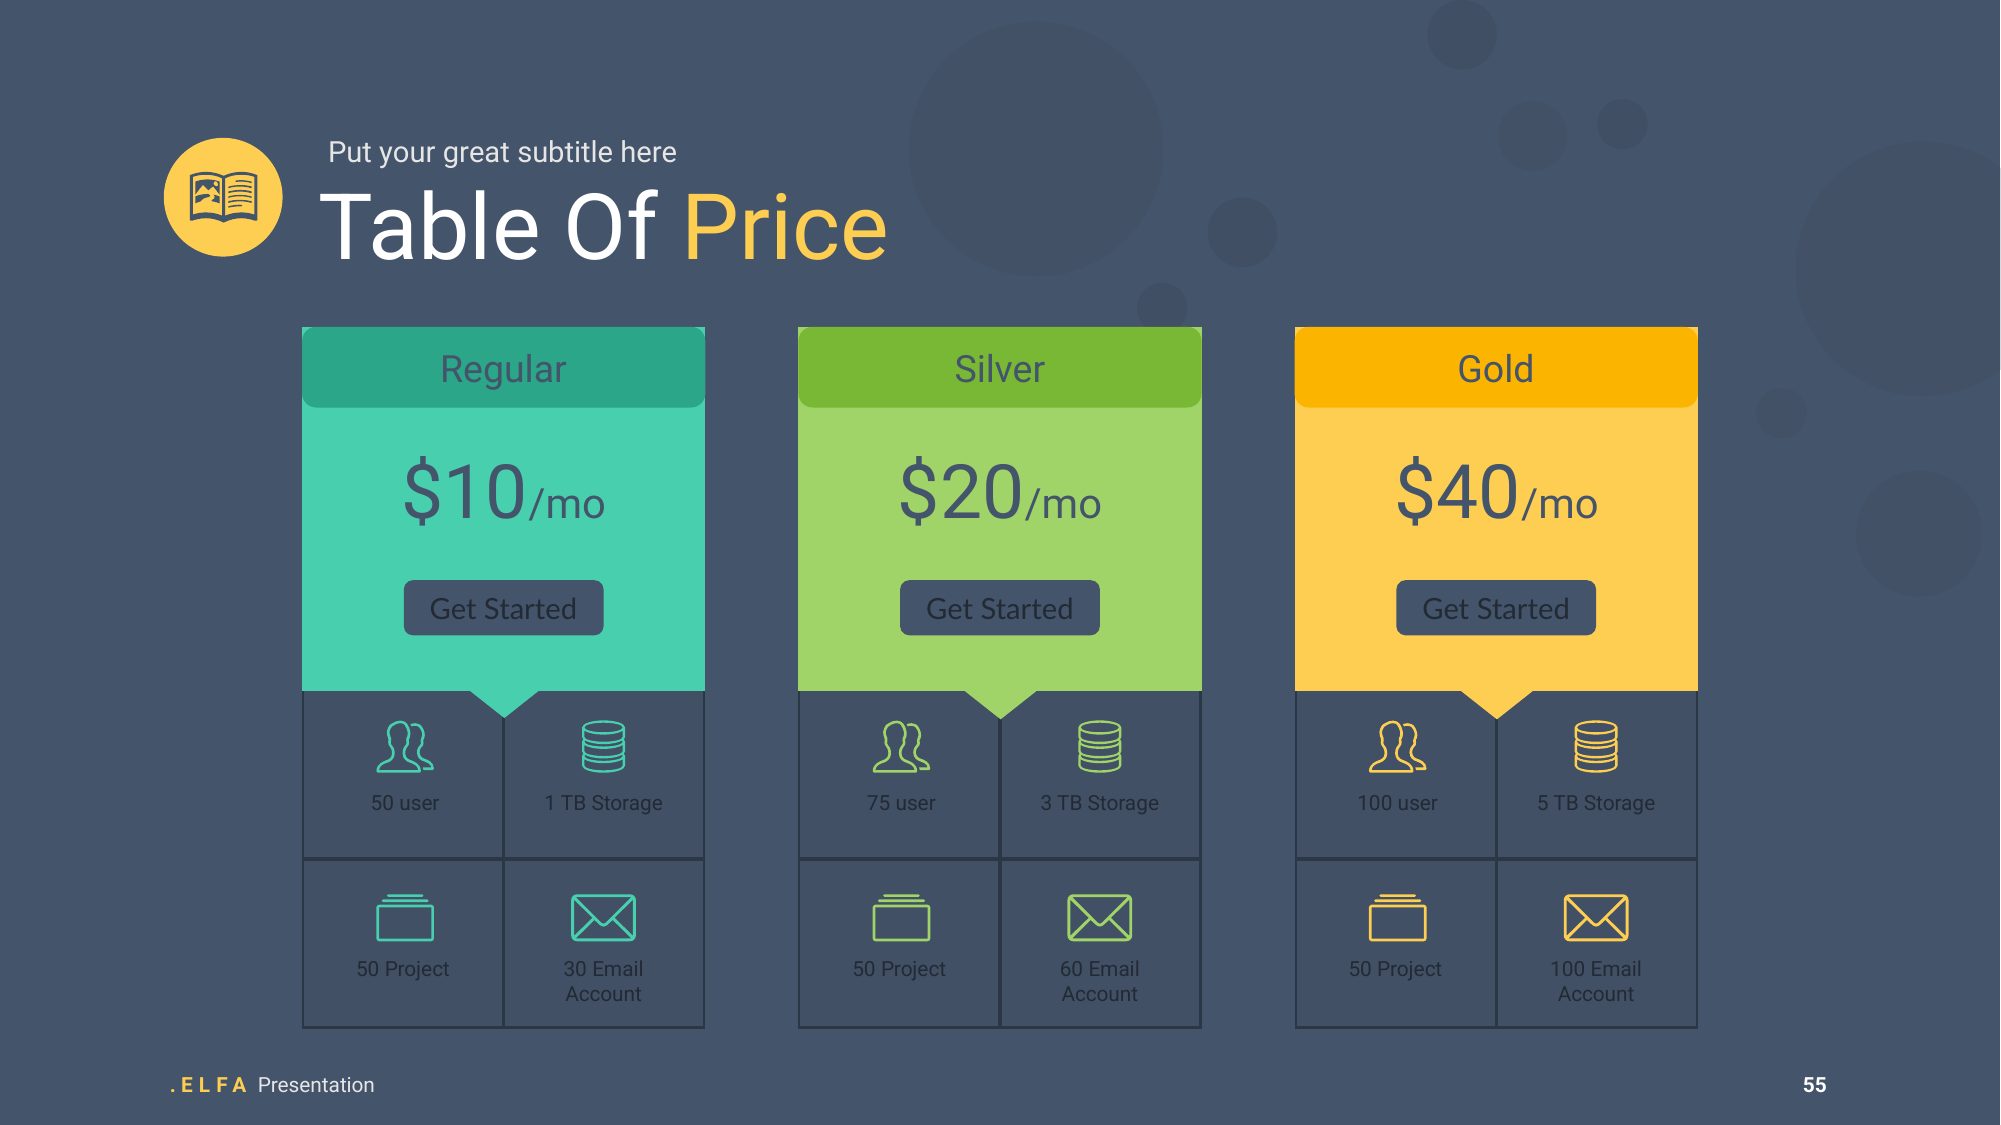

Put your great subtitle here

Table Of Price

Regular

Silver

Gold
$10/mo
$20/mo
$40/mo
Get Started
Get Started
Get Started

50 user
1 TB Storage
75 user
3 TB Storage
100 user
5 TB Storage

50 Project
30 Email Account
50 Project
60 Email Account
50 Project
100 Email Account